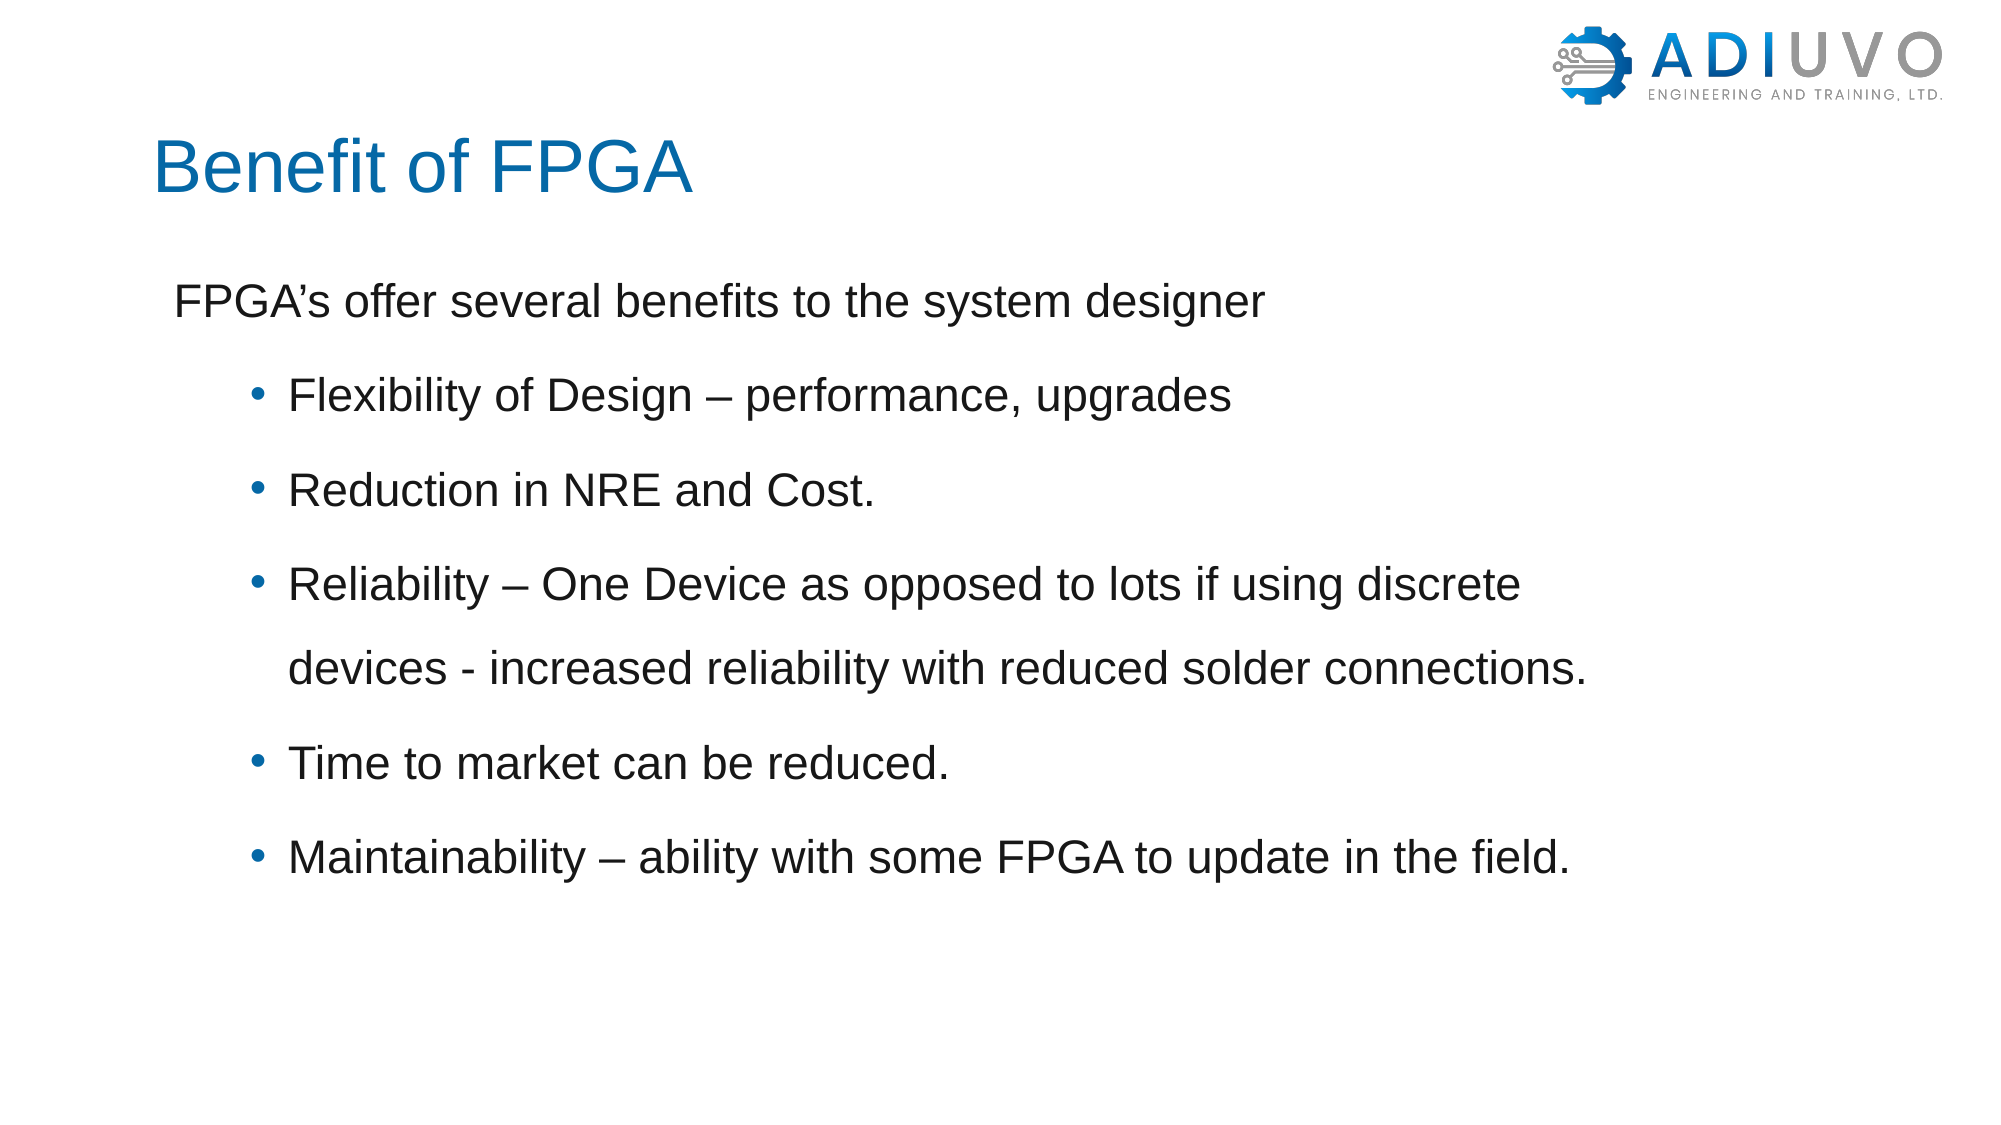

# Benefit of FPGA
FPGA’s offer several benefits to the system designer
Flexibility of Design – performance, upgrades
Reduction in NRE and Cost.
Reliability – One Device as opposed to lots if using discrete devices - increased reliability with reduced solder connections.
Time to market can be reduced.
Maintainability – ability with some FPGA to update in the field.